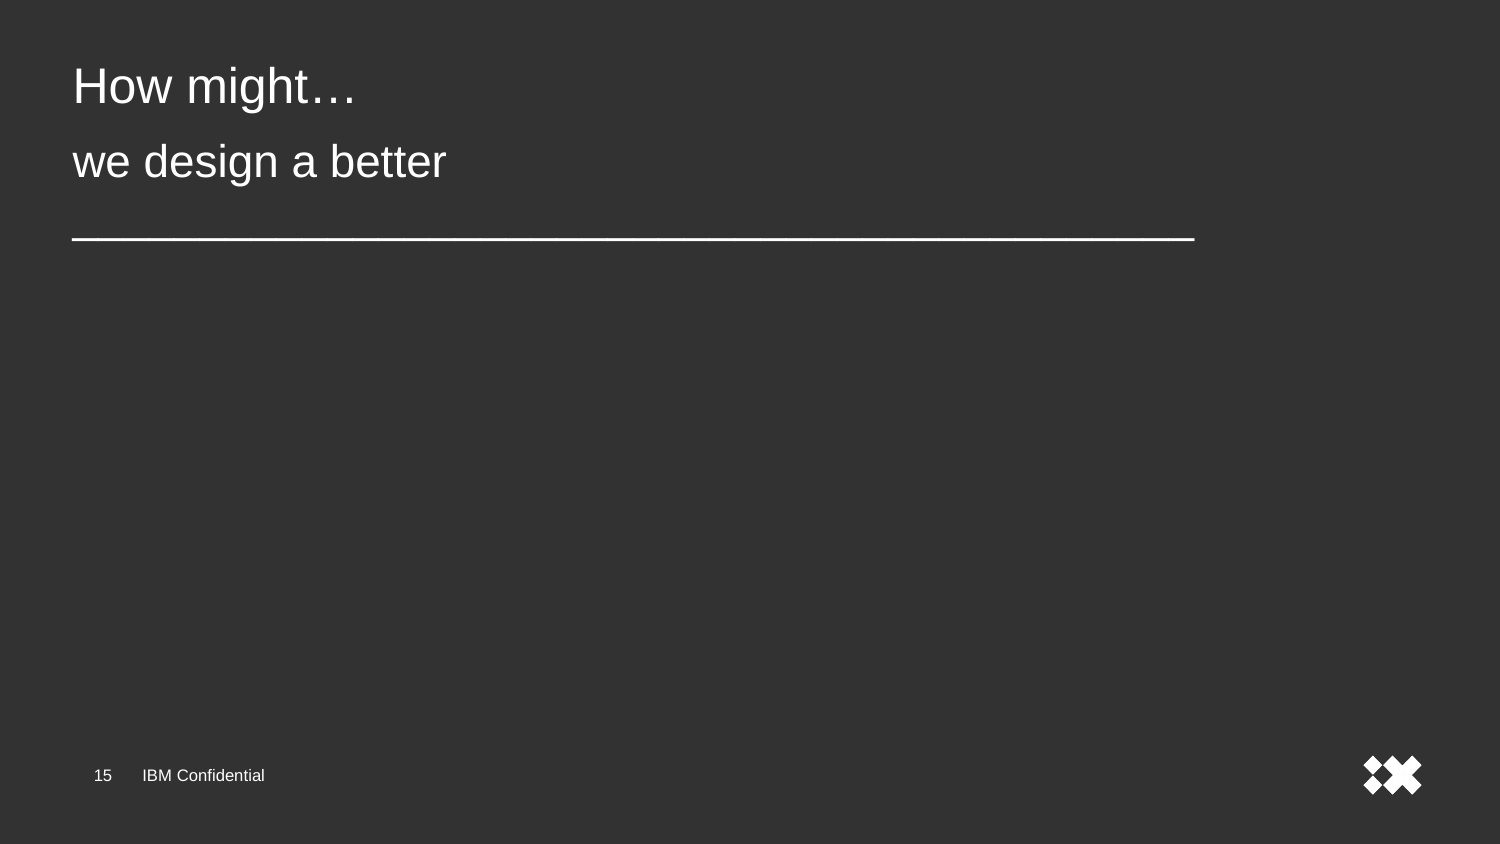

# How might…
we design a better ____________________________________________

15
IBM Confidential